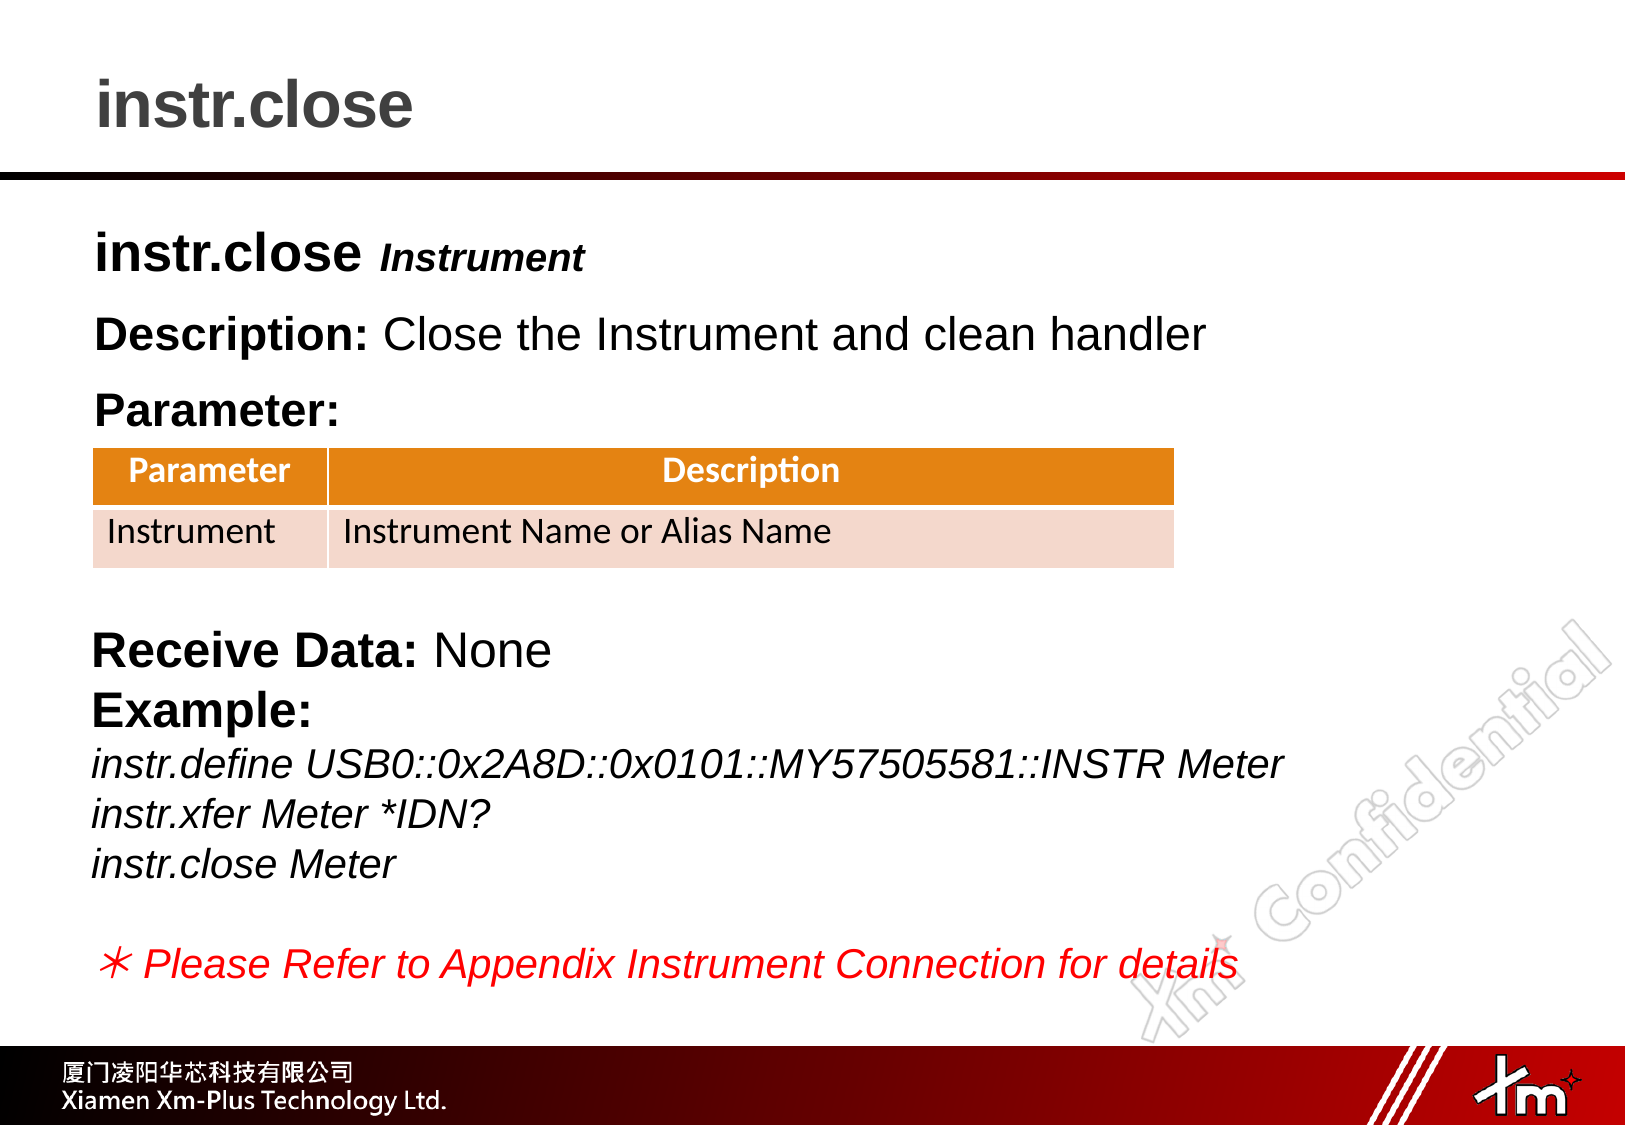

# instr.close
instr.close Instrument
Description: Close the Instrument and clean handler
Parameter:

| Parameter | Description |
| --- | --- |
| Instrument | Instrument Name or Alias Name |
Receive Data: None
Example:
instr.define USB0::0x2A8D::0x0101::MY57505581::INSTR Meter
instr.xfer Meter *IDN?
instr.close Meter

＊Please Refer to Appendix Instrument Connection for details